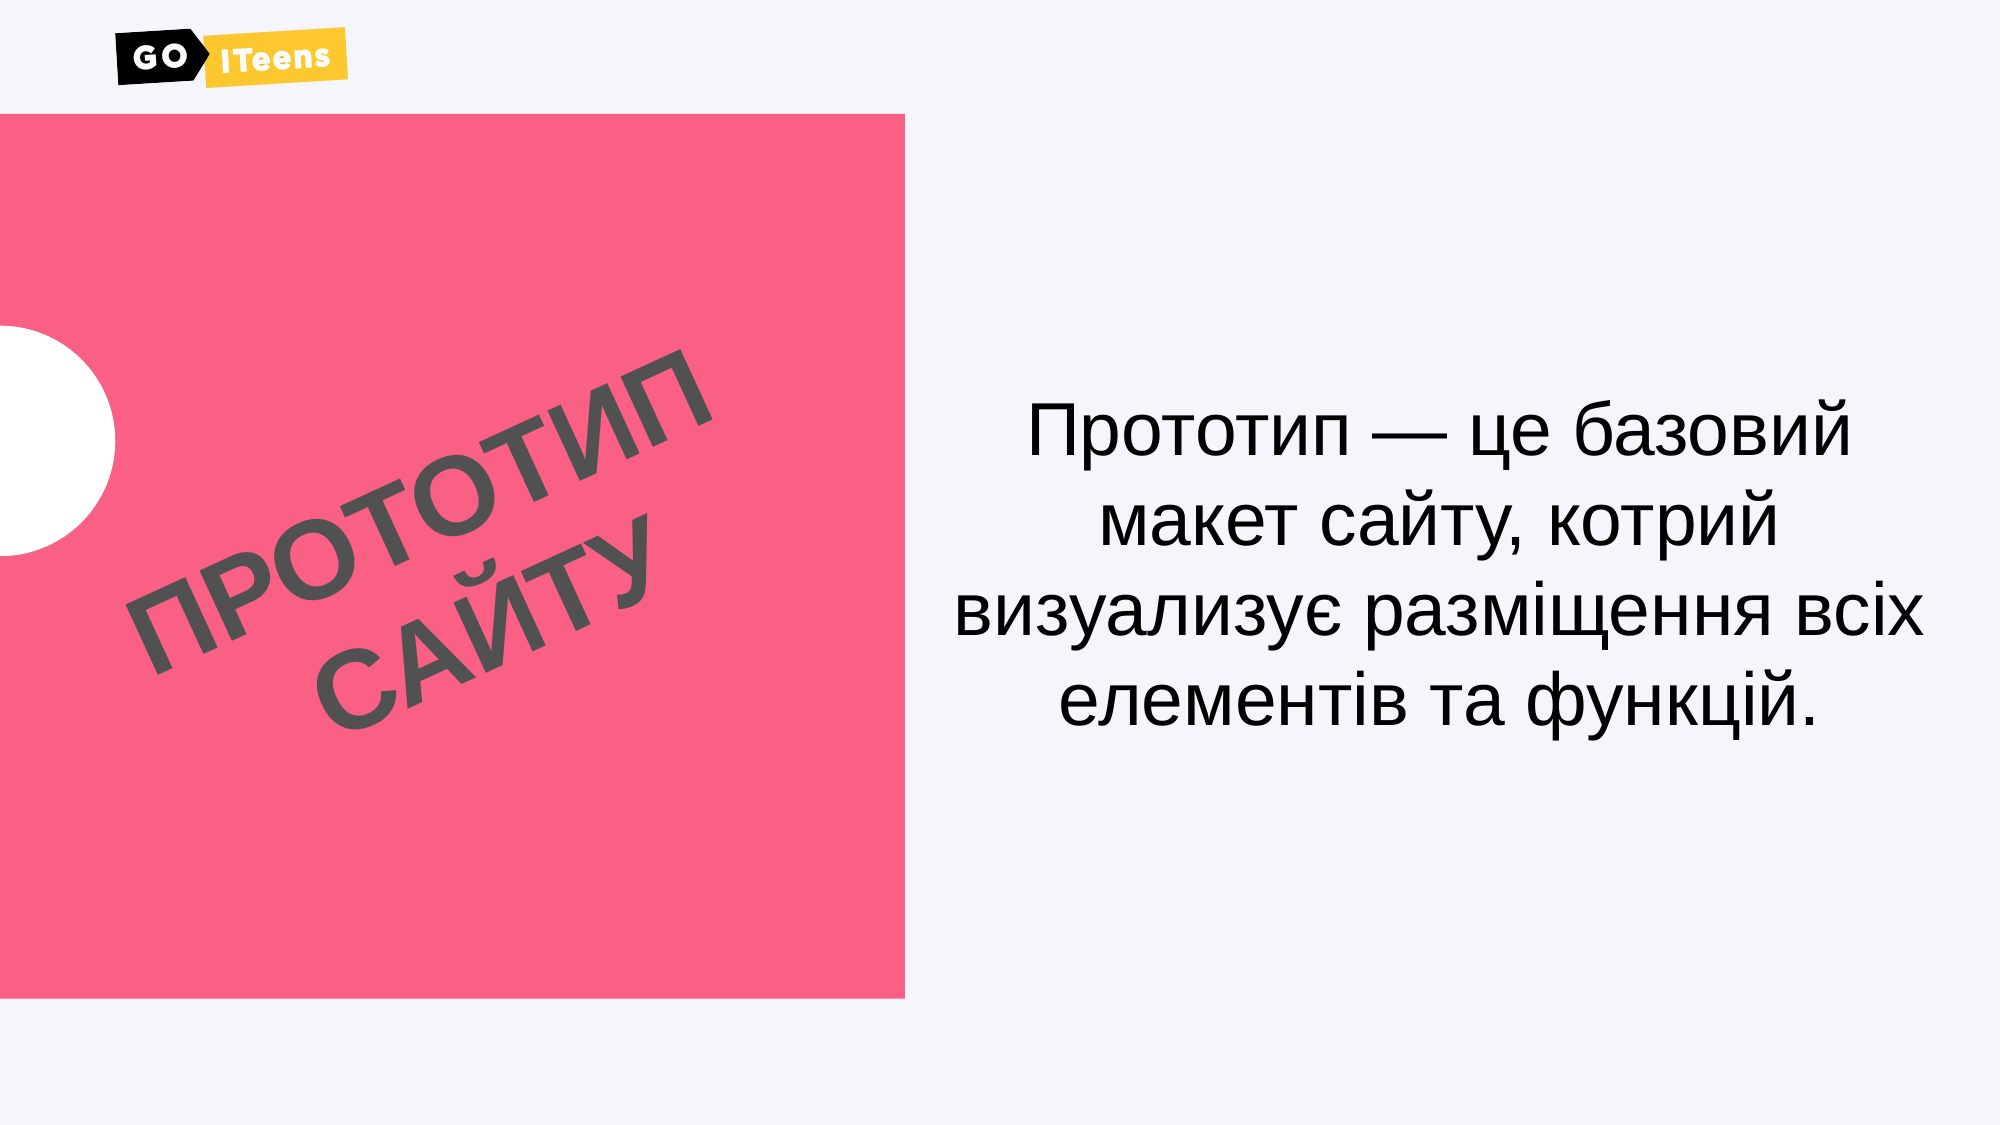

Прототип — це базовий макет сайту, котрий визуализує разміщення всіх елементів та функцій.
ПРОТОТИП
САЙТУ